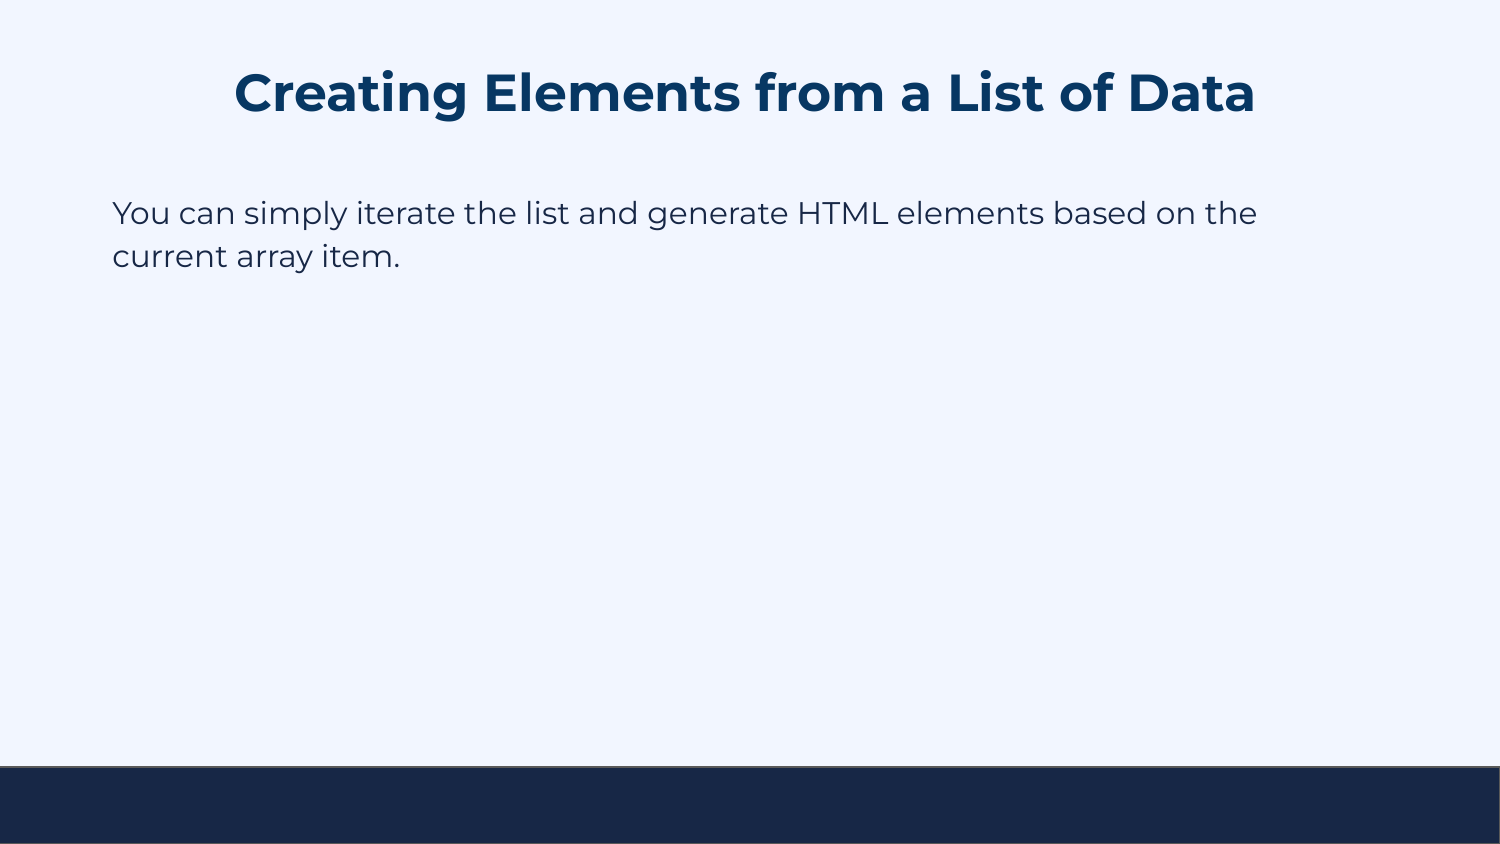

# Creating Elements from a List of Data
You can simply iterate the list and generate HTML elements based on the current array item.